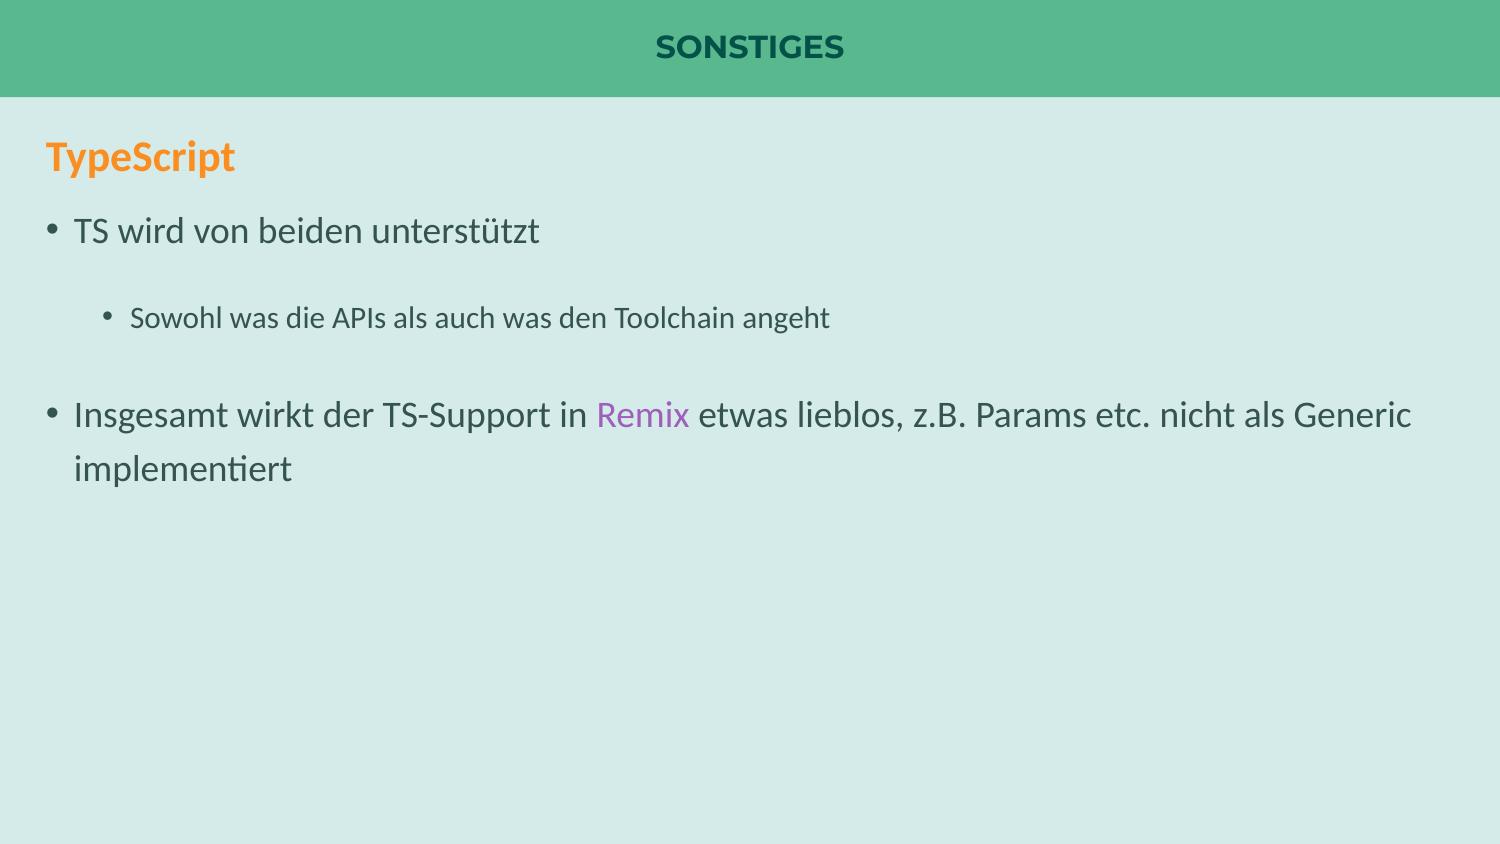

# Sonstiges
TypeScript
TS wird von beiden unterstützt
Sowohl was die APIs als auch was den Toolchain angeht
Insgesamt wirkt der TS-Support in Remix etwas lieblos, z.B. Params etc. nicht als Generic implementiert